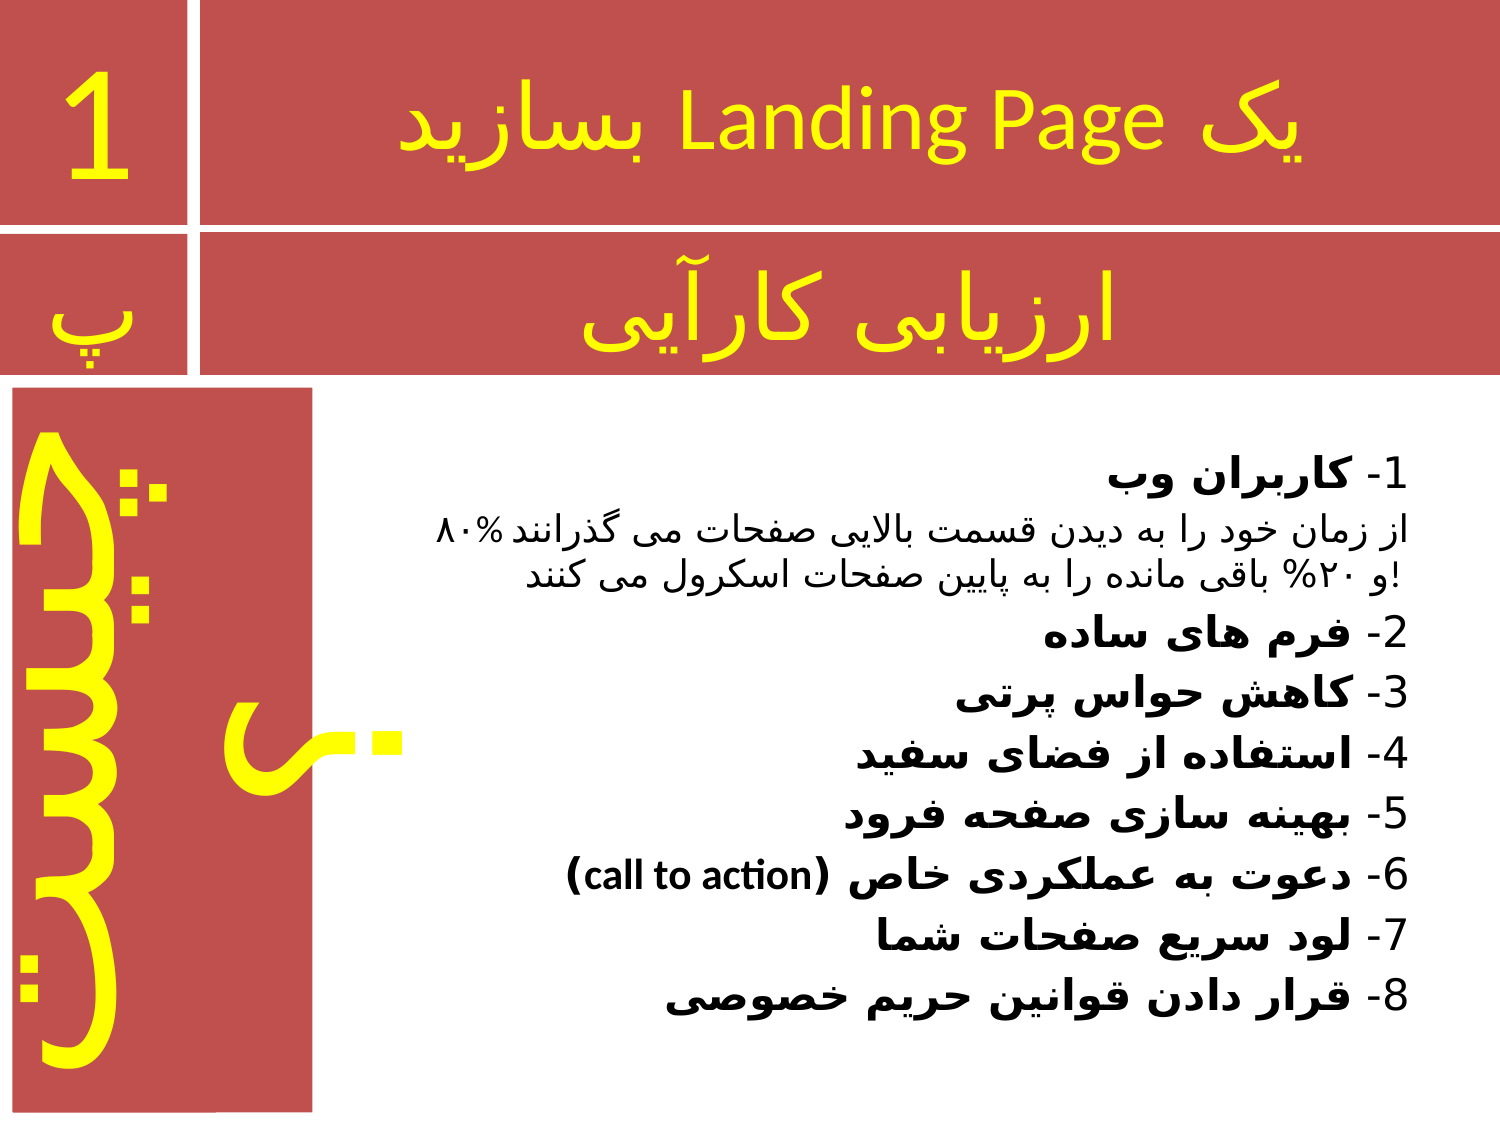

1
# یک Landing Page بسازید
ارزیابی کارآیی
پ
چیست؟
1- کاربران وب
 ۸۰% از زمان خود را به دیدن قسمت بالایی صفحات می گذرانند و ۲۰% باقی مانده را به پایین صفحات اسکرول می کنند!
2- فرم های ساده
3- کاهش حواس پرتی
4- استفاده از فضای سفید
5- بهینه سازی صفحه فرود
6- دعوت به عملکردی خاص (call to action)
7- لود سریع صفحات شما
8- قرار دادن قوانین حریم خصوصی